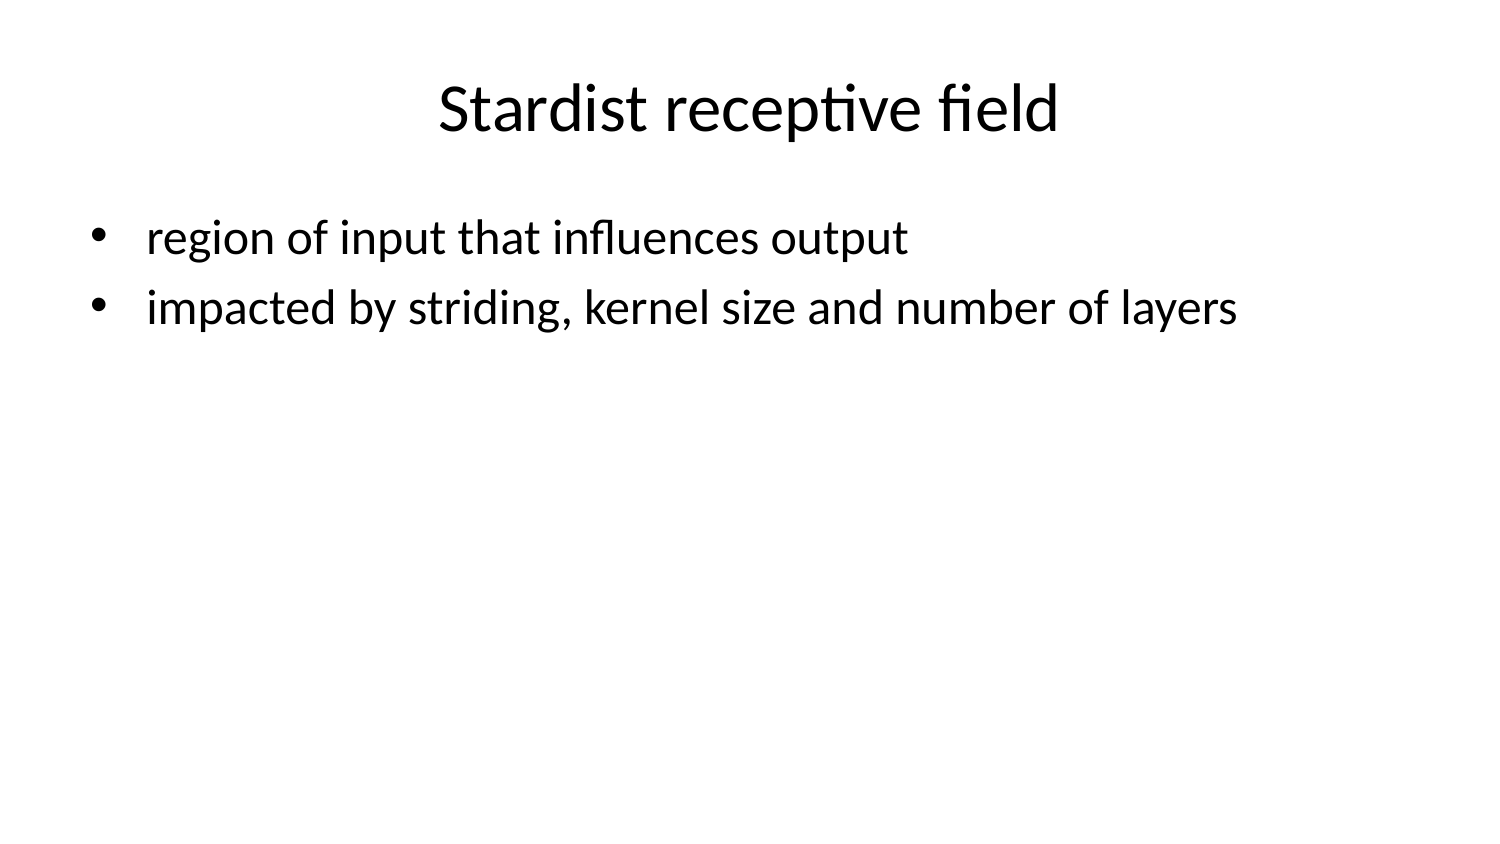

# Stardist receptive field
region of input that influences output
impacted by striding, kernel size and number of layers